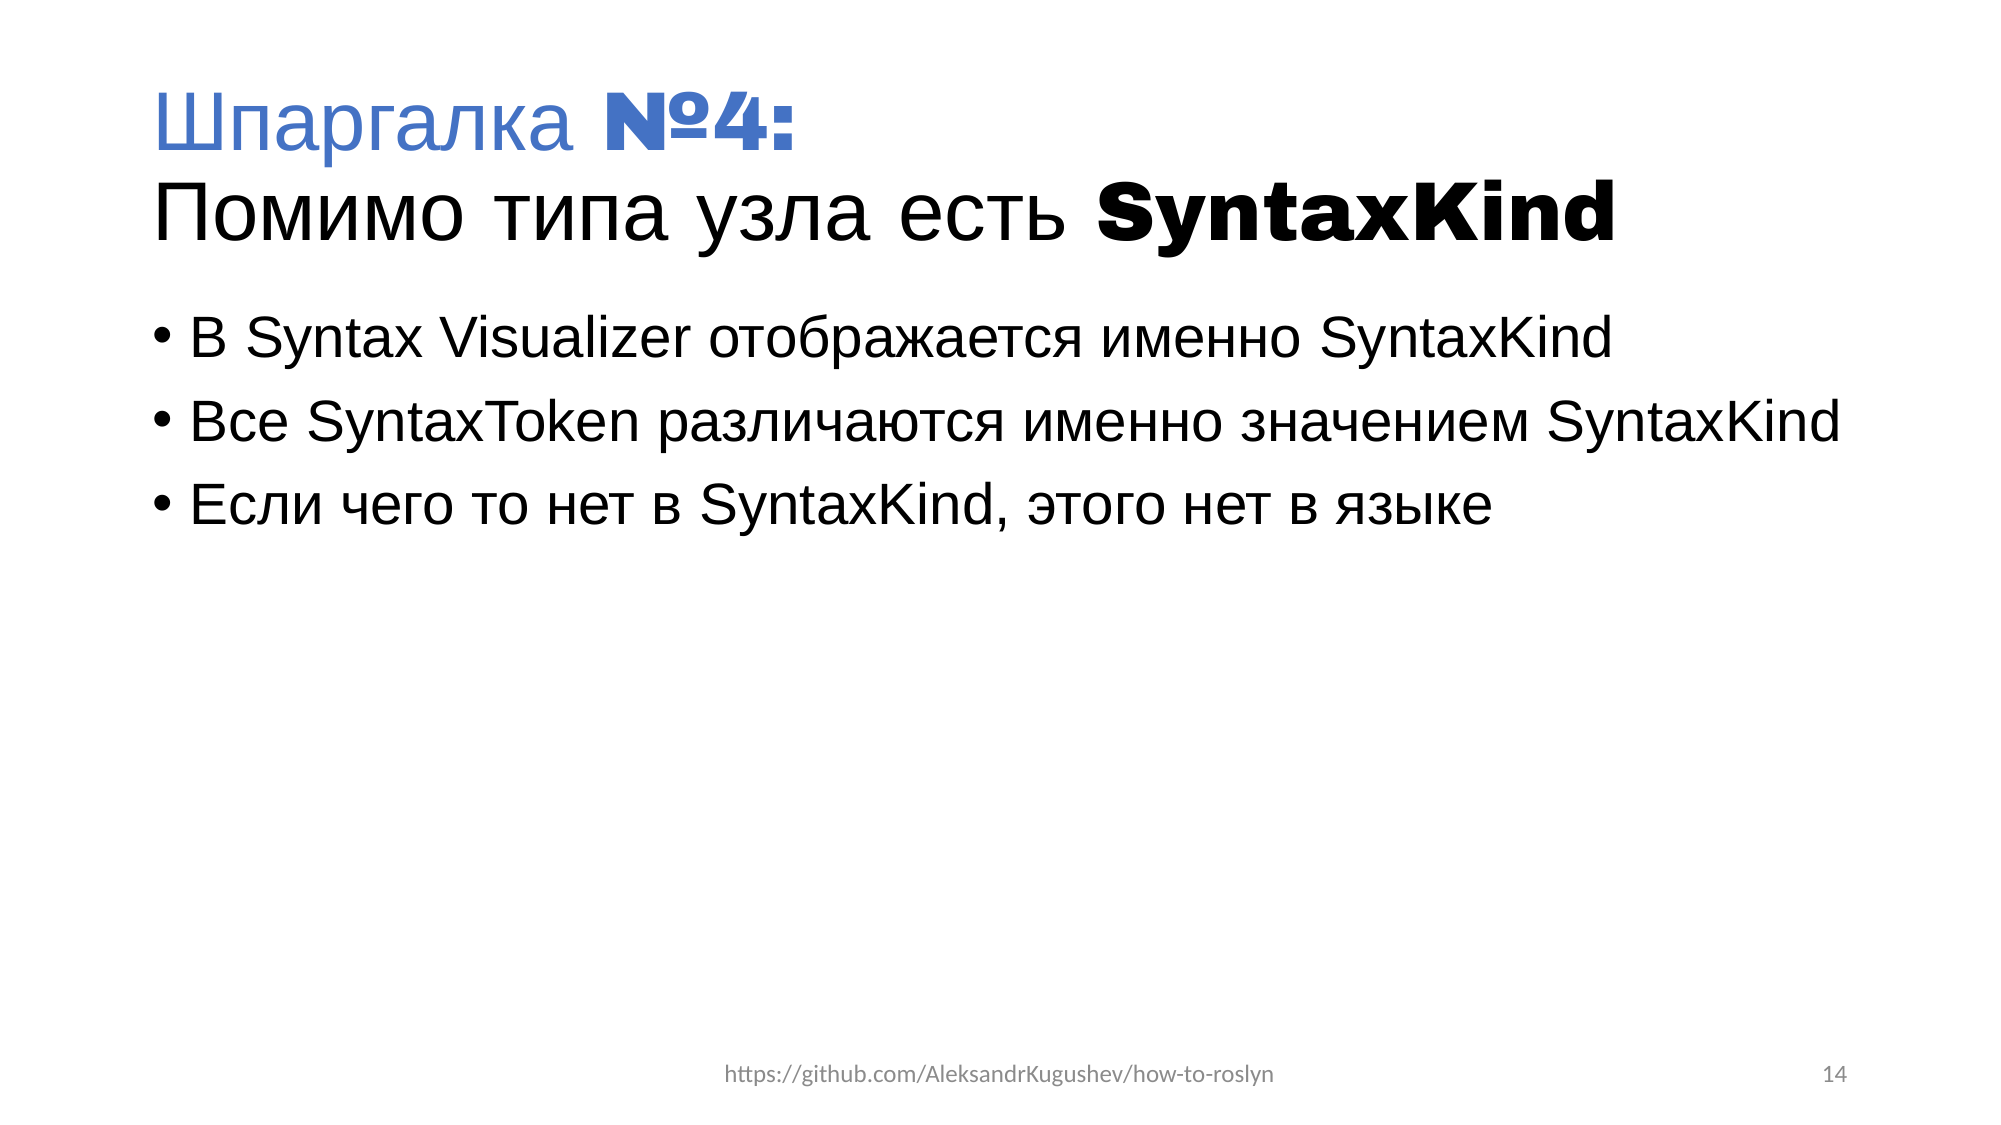

# Шпаргалка №4: Помимо типа узла есть SyntaxKind
В Syntax Visualizer отображается именно SyntaxKind
Все SyntaxToken различаются именно значением SyntaxKind
Если чего то нет в SyntaxKind, этого нет в языке
https://github.com/AleksandrKugushev/how-to-roslyn
14